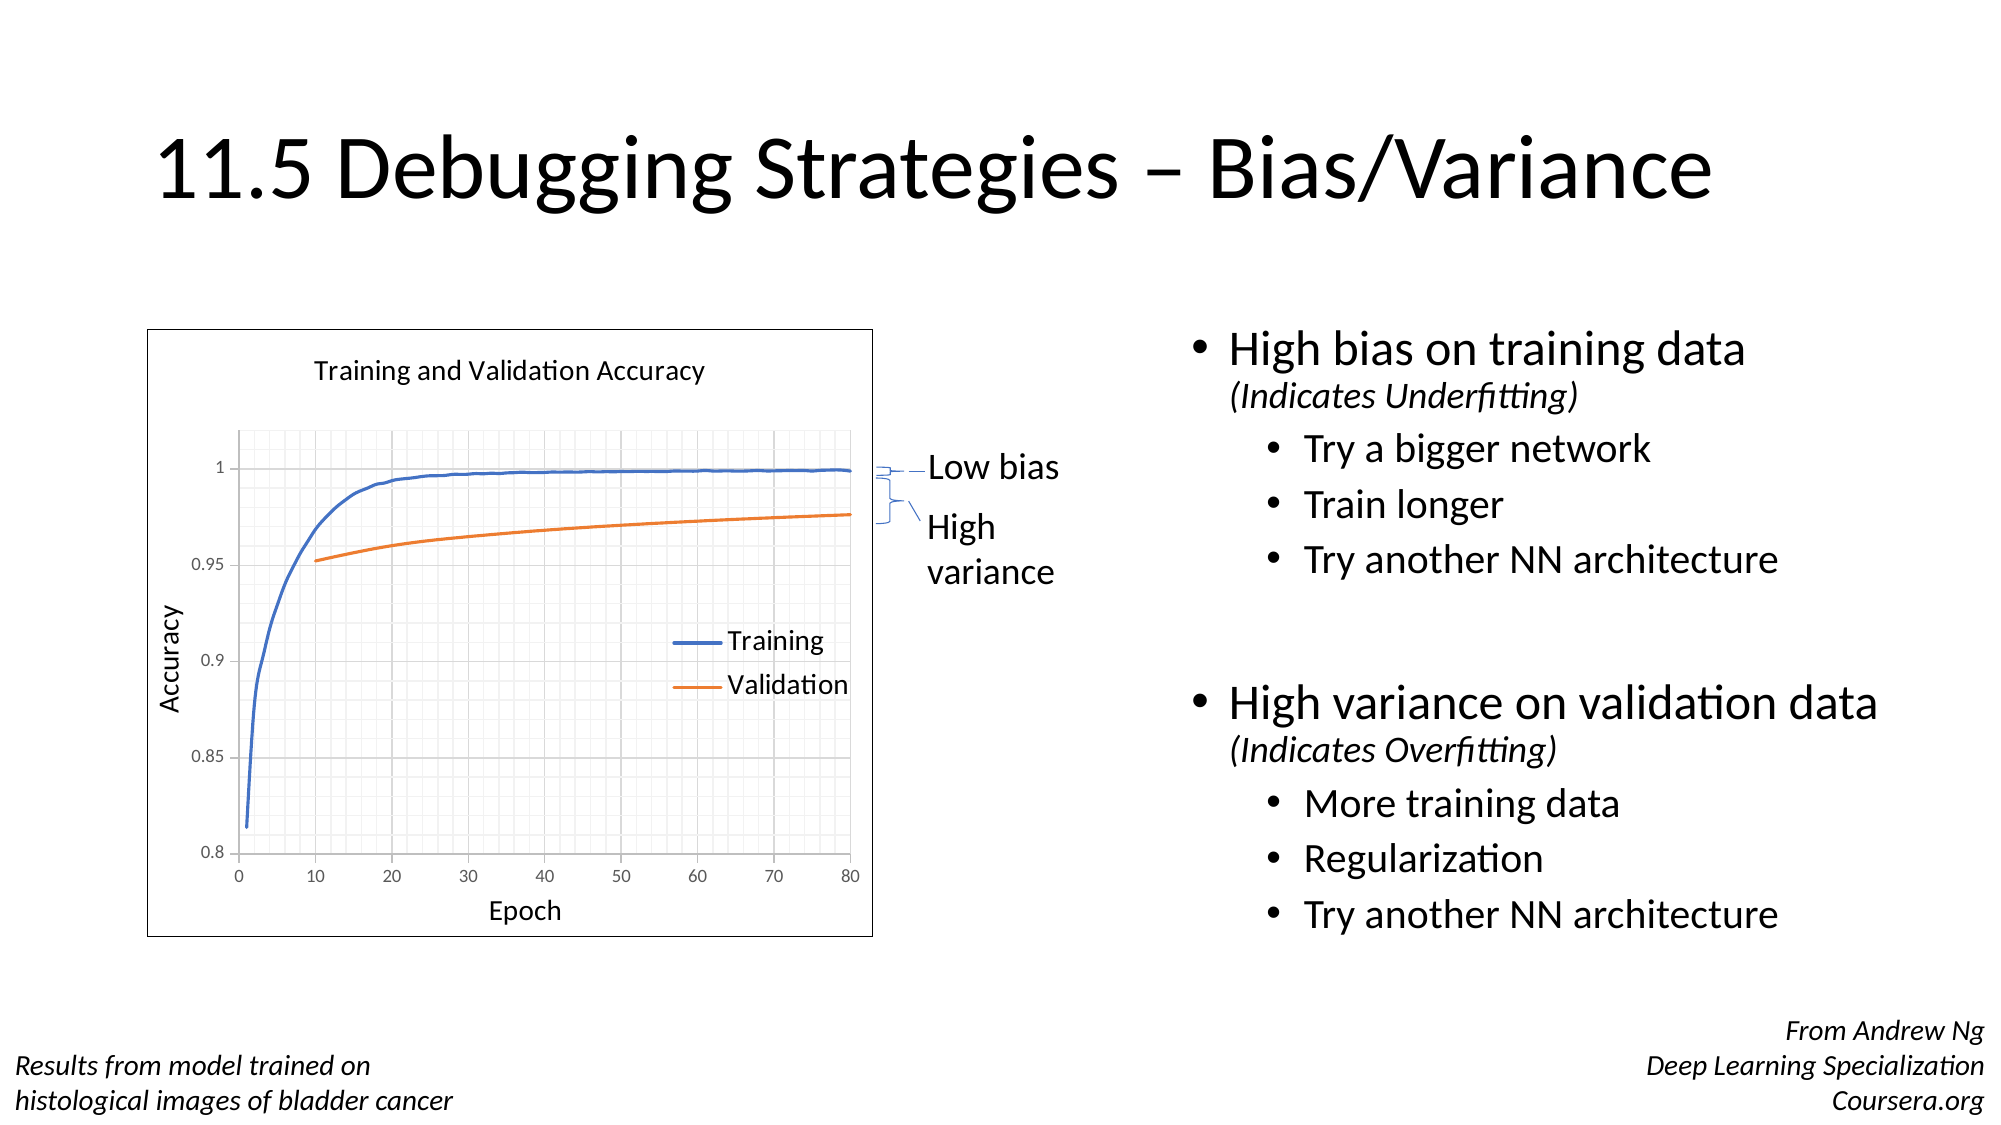

# 11.5 Debugging Strategies – Bias/Variance
High bias on training data
(Indicates Underfitting)
Try a bigger network
Train longer
Try another NN architecture

High variance on validation data
(Indicates Overfitting)
More training data
Regularization
Try another NN architecture

### Chart: Training and Validation Accuracy

| Category | Training | Validation |
|---|---|---|
Low bias

High variance
From Andrew Ng
Deep Learning Specialization
Coursera.org
Results from model trained on histological images of bladder cancer